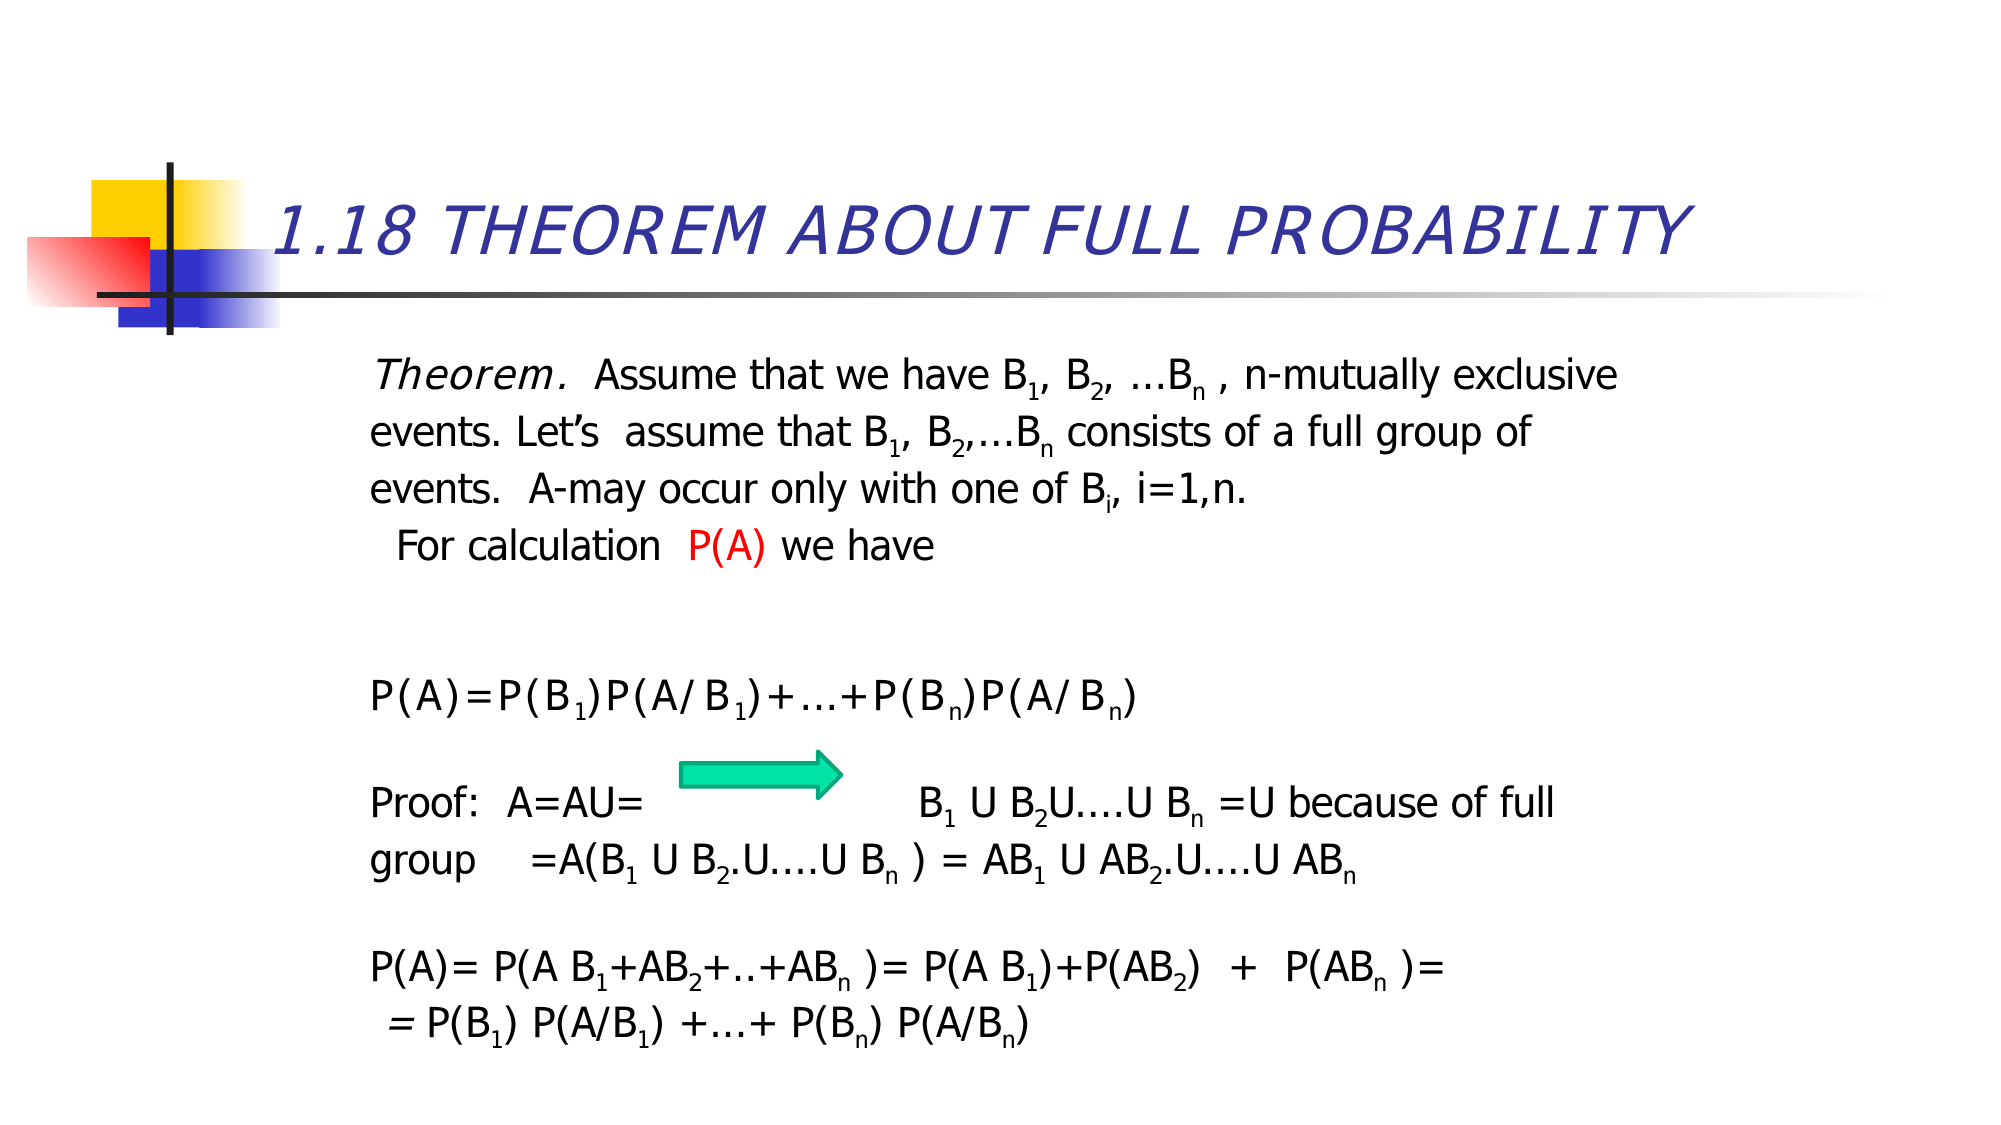

# 1.18 THEOREM ABOUT FULL PROBABILITY
Theorem.  Assume that we have B1, B2, ...Bn , n-mutually exclusive events. Let’s  assume that B1, B2,...Bn consists of a full group of events.  A-may occur only with one of Bi, i=1,n.
  For calculation  P(A) we have

P(A)=P(B1)P(A/B1)+...+P(Bn)P(A/Bn)

Proof:  A=AU=                     B1 U B2U....U Bn =U because of full group    =A(B1 U B2.U....U Bn ) = AB1 U AB2.U....U ABn

P(A)= P(A B1+AB2+..+ABn )= P(A B1)+P(AB2)  +  P(ABn )=
 = P(B1) P(A/B1) +...+ P(Bn) P(A/Bn)